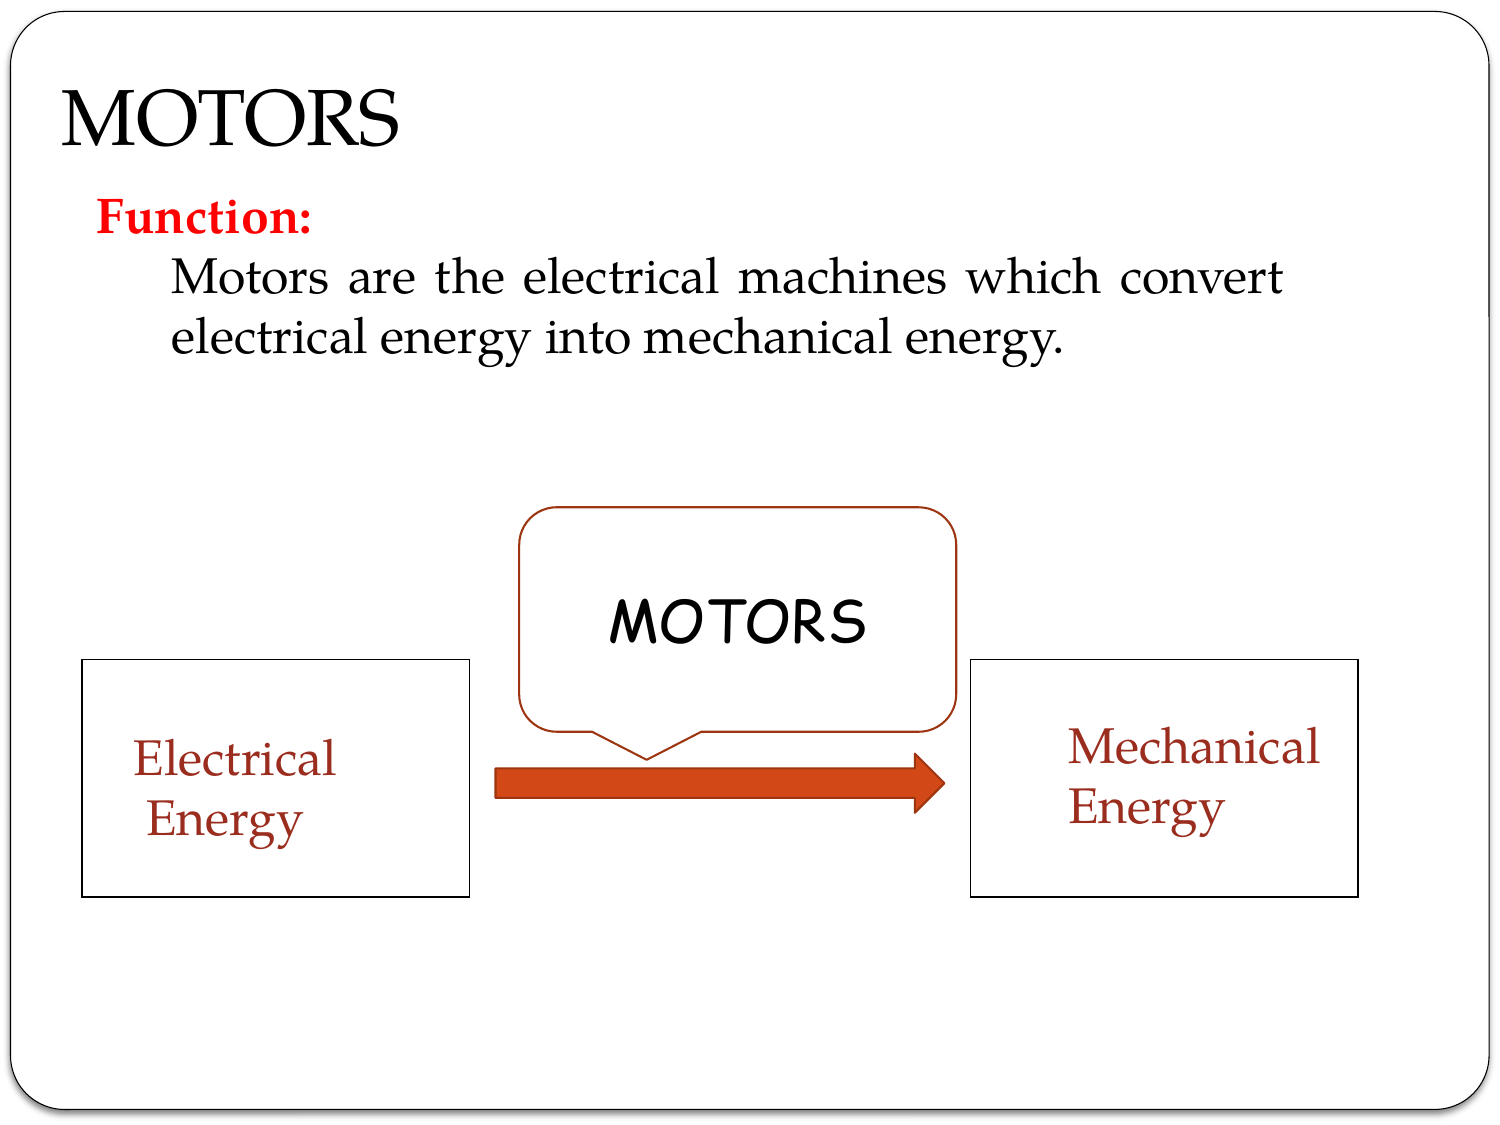

# MOTORS
Function:
Motors are the electrical machines which convert electrical energy into mechanical energy.

MOTORS

Mechanical
Energy
Electrical
 Energy